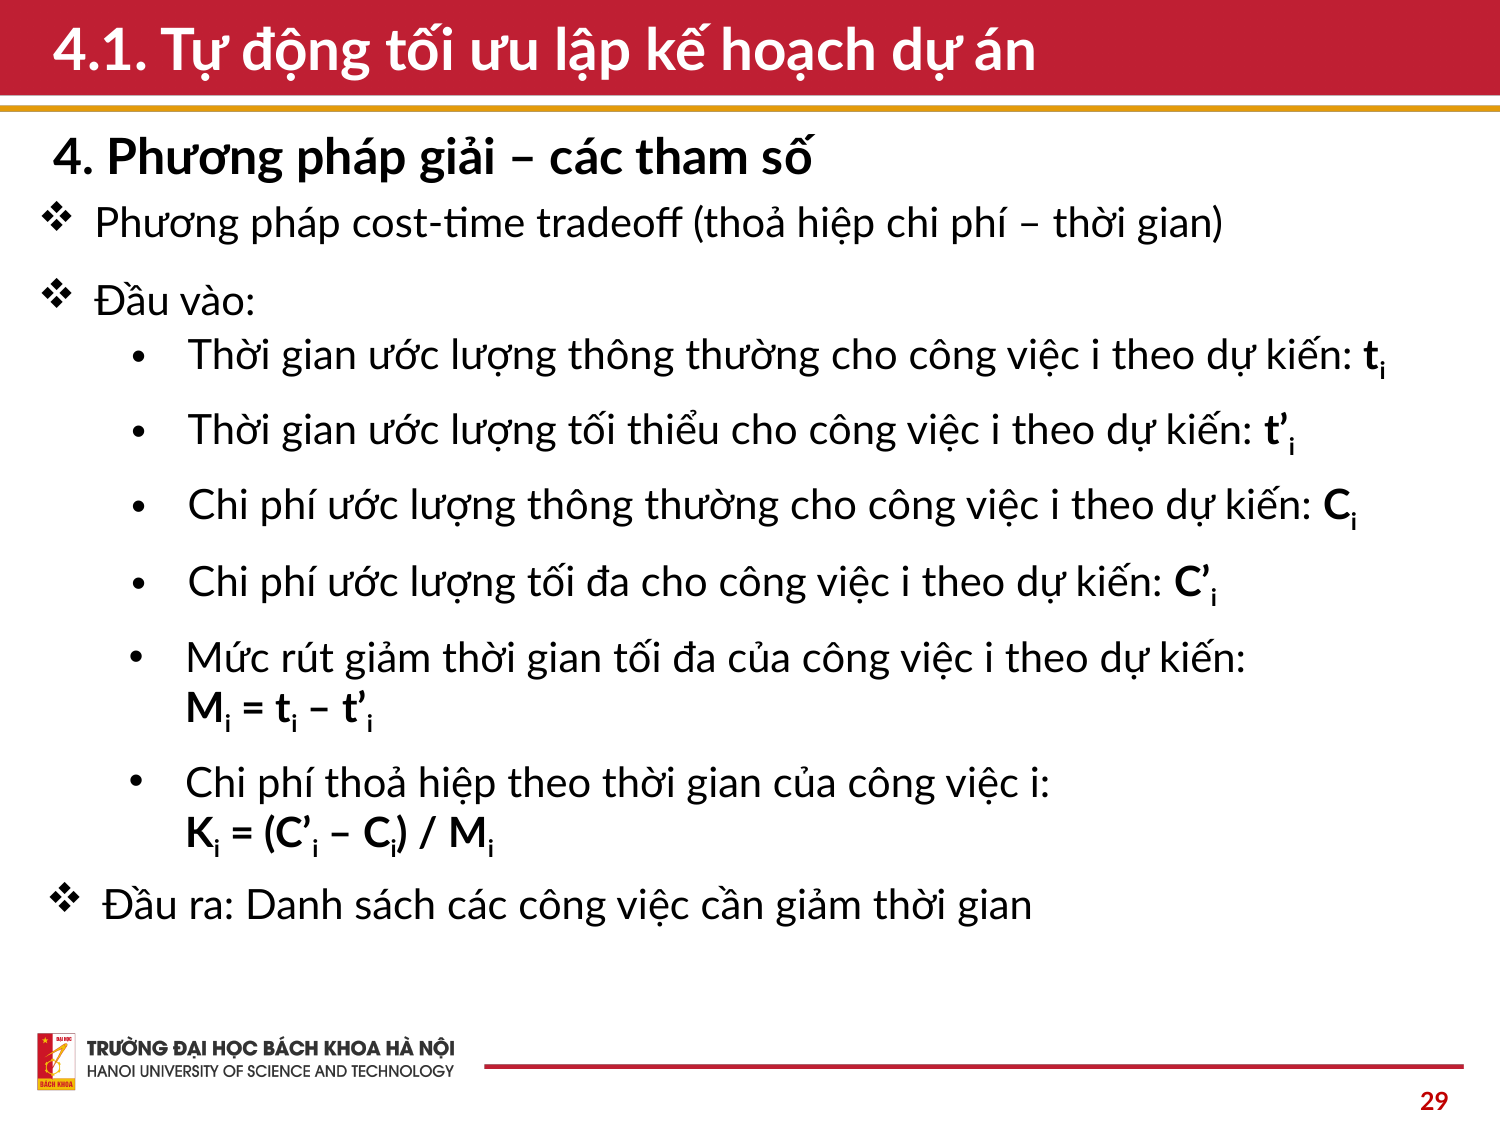

# 4.1. Tự động tối ưu lập kế hoạch dự án
4. Phương pháp giải – các tham số
Phương pháp cost-time tradeoff (thoả hiệp chi phí – thời gian)
Đầu vào:
Thời gian ước lượng thông thường cho công việc i theo dự kiến: ti
Thời gian ước lượng tối thiểu cho công việc i theo dự kiến: t’i
Chi phí ước lượng thông thường cho công việc i theo dự kiến: Ci
Chi phí ước lượng tối đa cho công việc i theo dự kiến: C’i
Mức rút giảm thời gian tối đa của công việc i theo dự kiến:
Mi = ti – t’i
Chi phí thoả hiệp theo thời gian của công việc i:
Ki = (C’i – Ci) / Mi
Đầu ra: Danh sách các công việc cần giảm thời gian
29